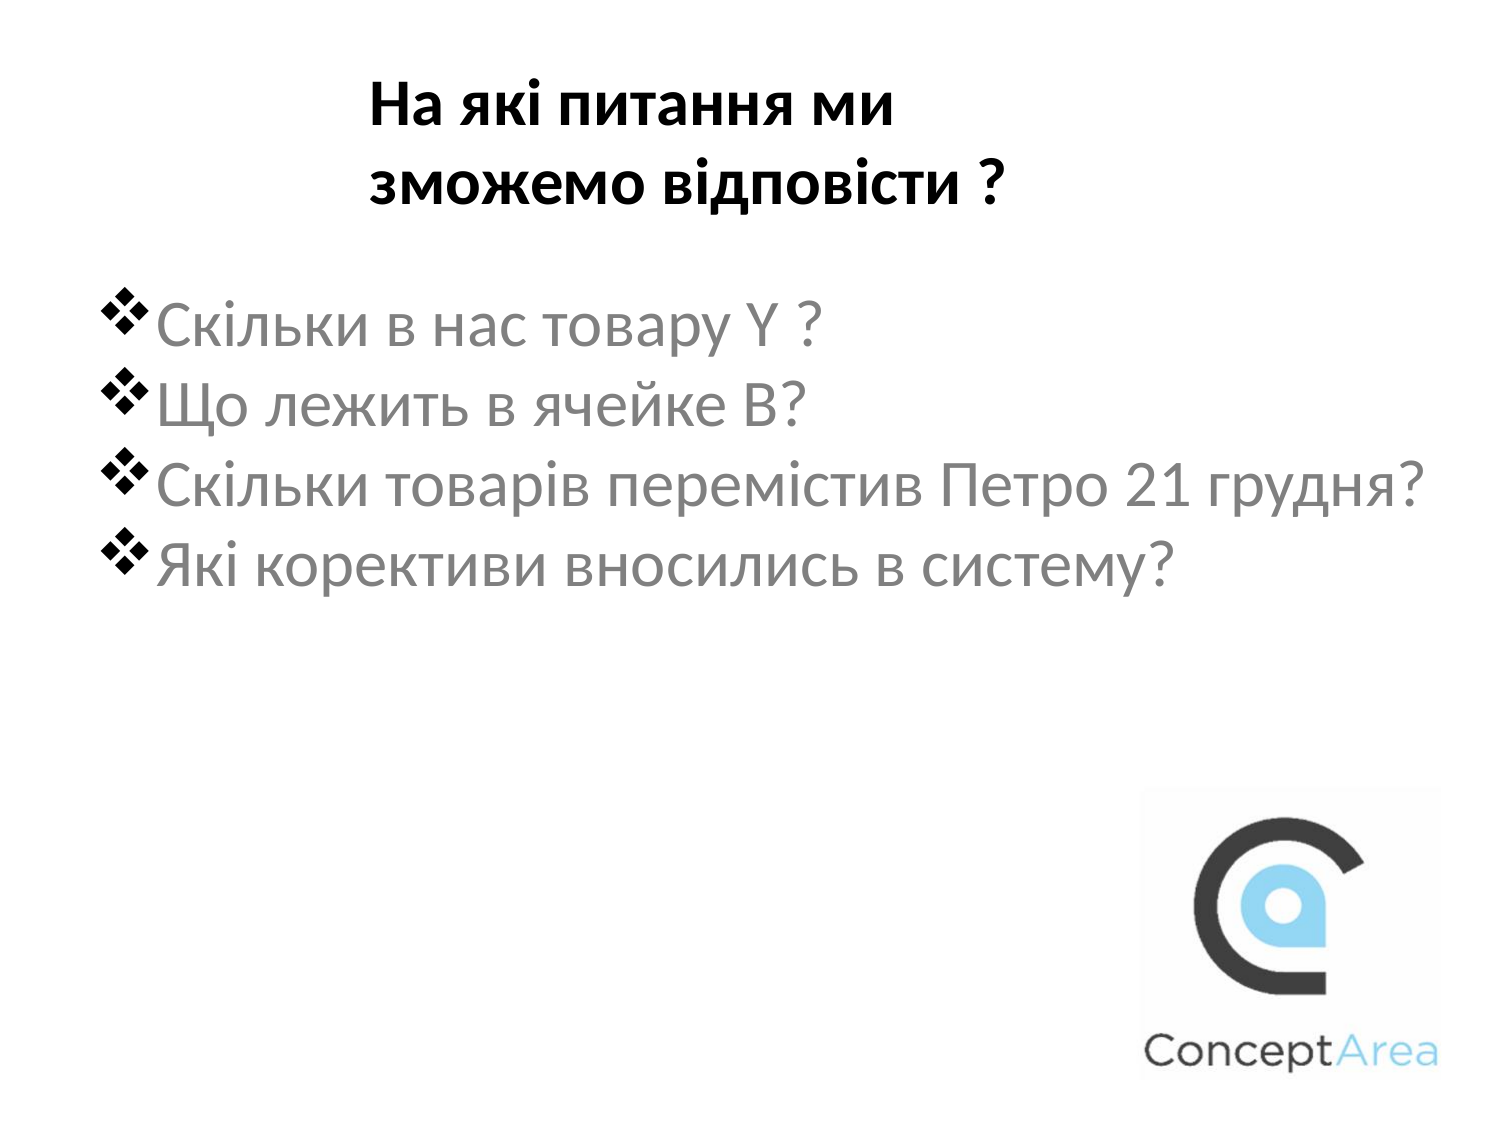

На які питання ми зможемо відповісти ?
Скільки в нас товару Y ?
Що лежить в ячейке В?
Скільки товарів перемістив Петро 21 грудня?
Які корективи вносились в систему?